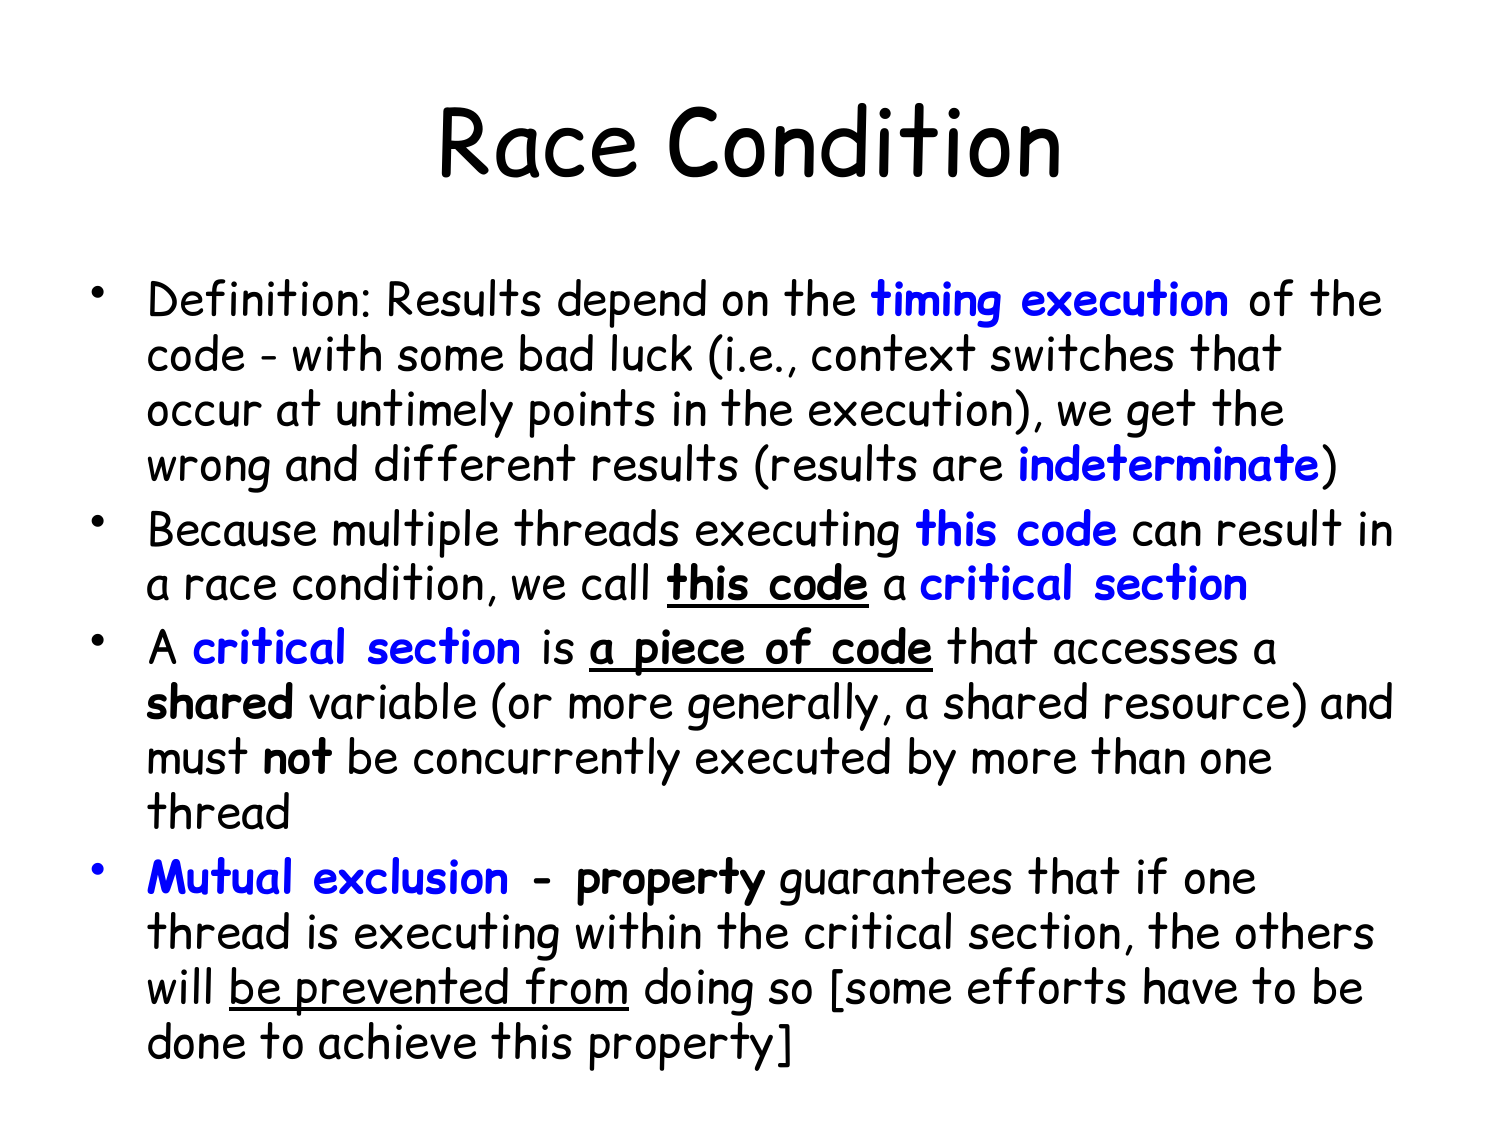

# Race Condition
Definition: Results depend on the timing execution of the code - with some bad luck (i.e., context switches that occur at untimely points in the execution), we get the wrong and different results (results are indeterminate)
Because multiple threads executing this code can result in a race condition, we call this code a critical section
A critical section is a piece of code that accesses a shared variable (or more generally, a shared resource) and must not be concurrently executed by more than one thread
Mutual exclusion - property guarantees that if one thread is executing within the critical section, the others will be prevented from doing so [some efforts have to be done to achieve this property]